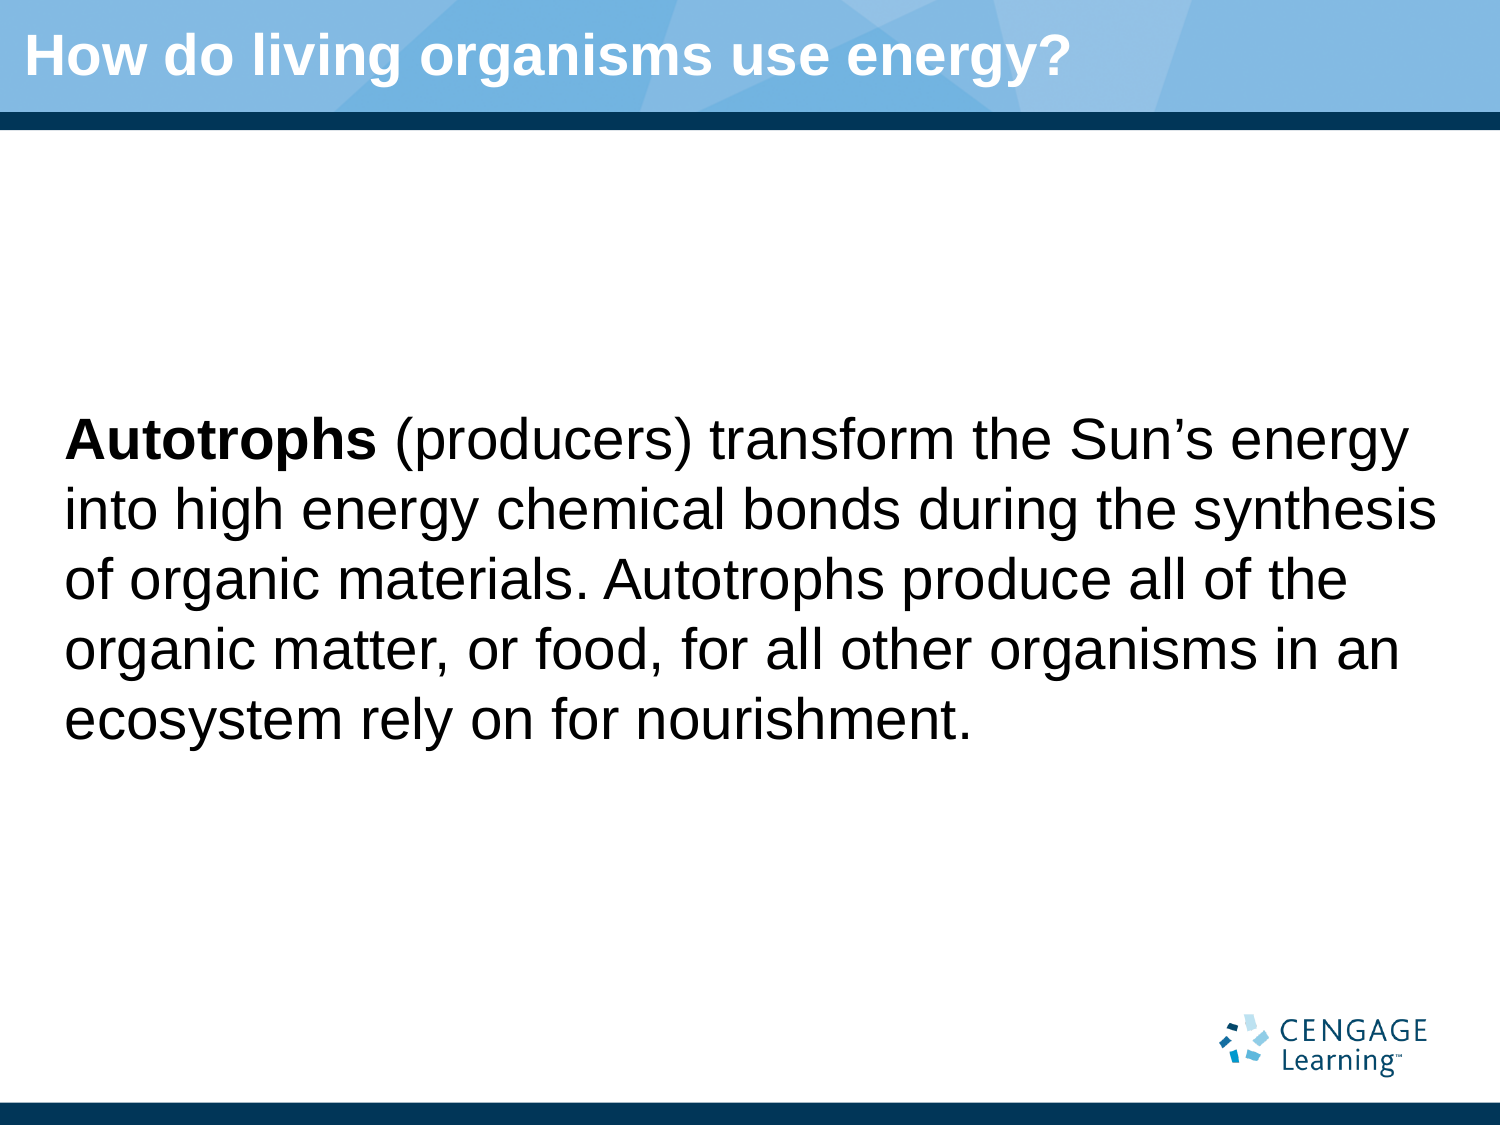

# How do living organisms use energy?
Autotrophs (producers) transform the Sun’s energy into high energy chemical bonds during the synthesis of organic materials. Autotrophs produce all of the organic matter, or food, for all other organisms in an ecosystem rely on for nourishment.